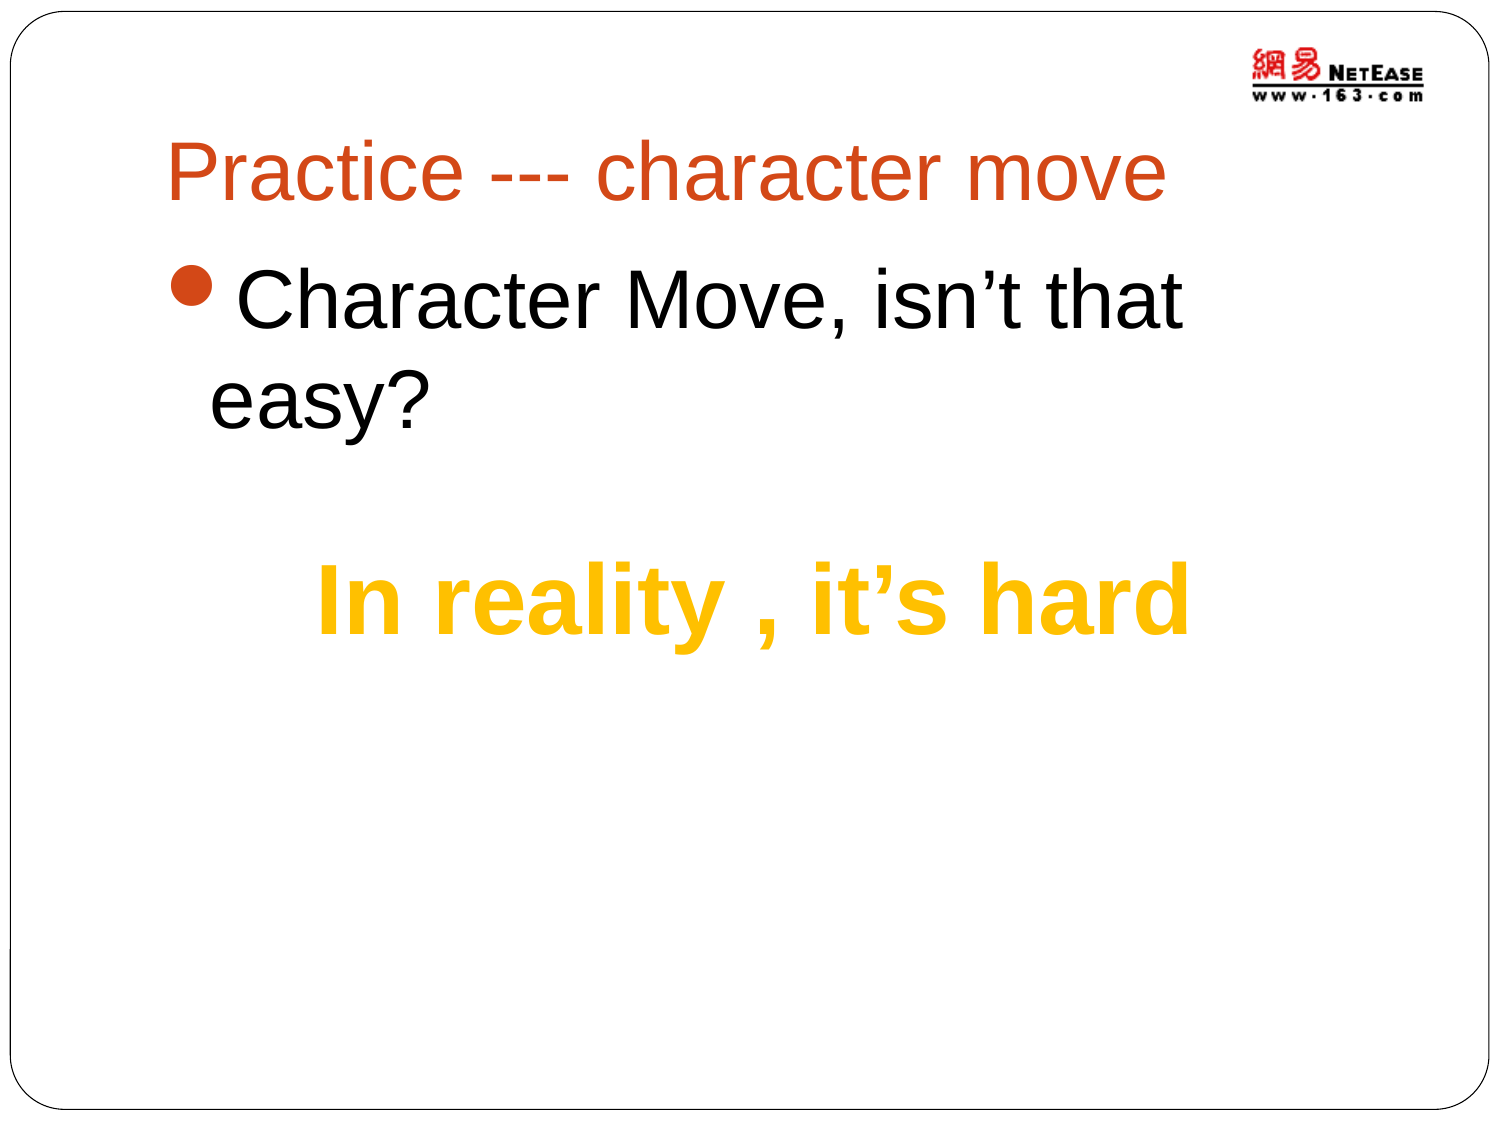

# Practice --- character move
Character Move, isn’t that easy?

In reality , it’s hard